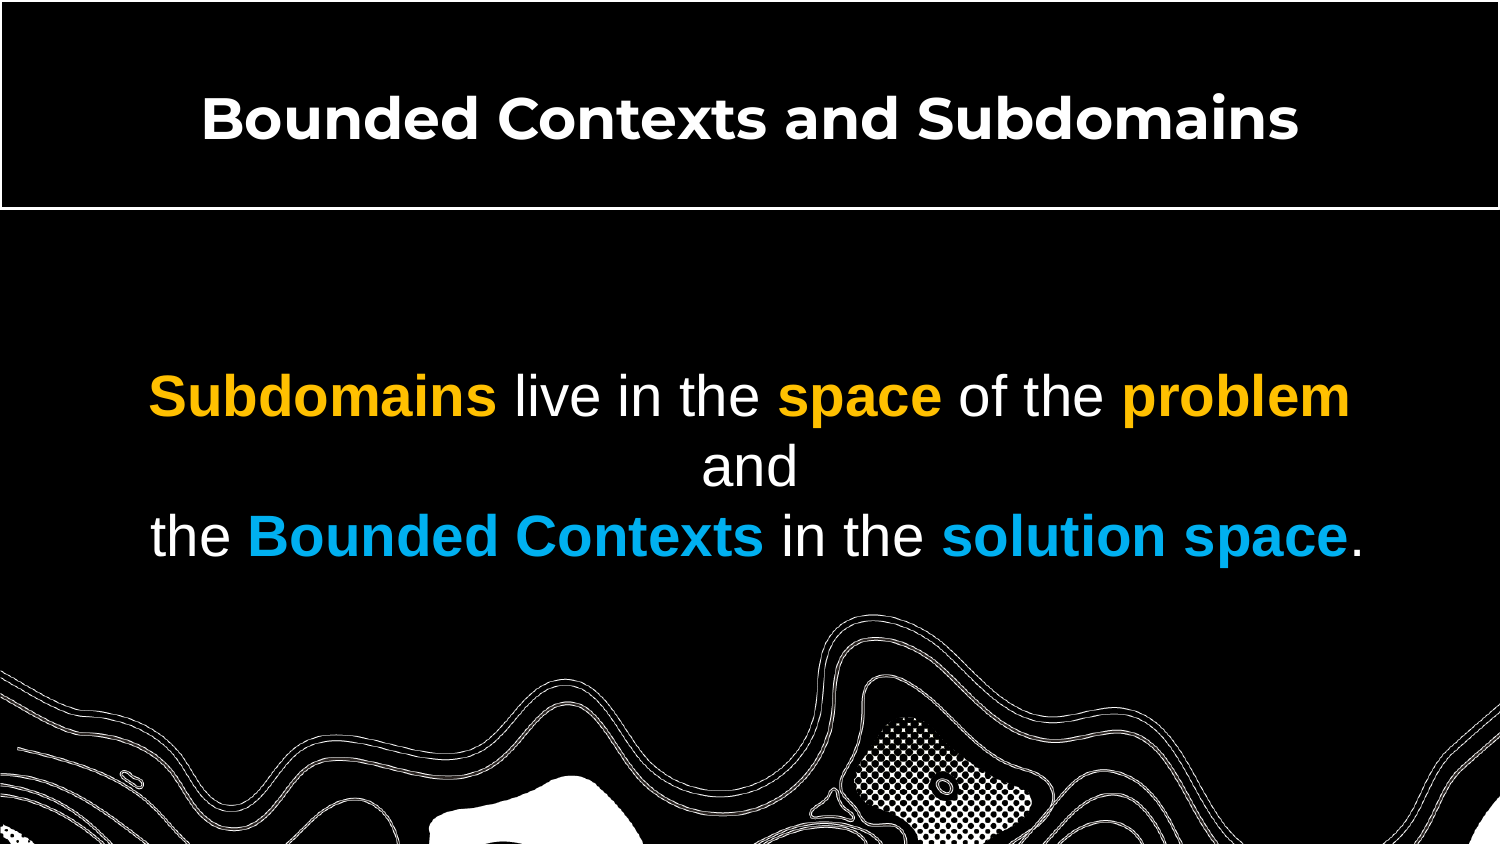

# Bounded Contexts and Subdomains
Subdomains live in the space of the problem and
 the Bounded Contexts in the solution space.